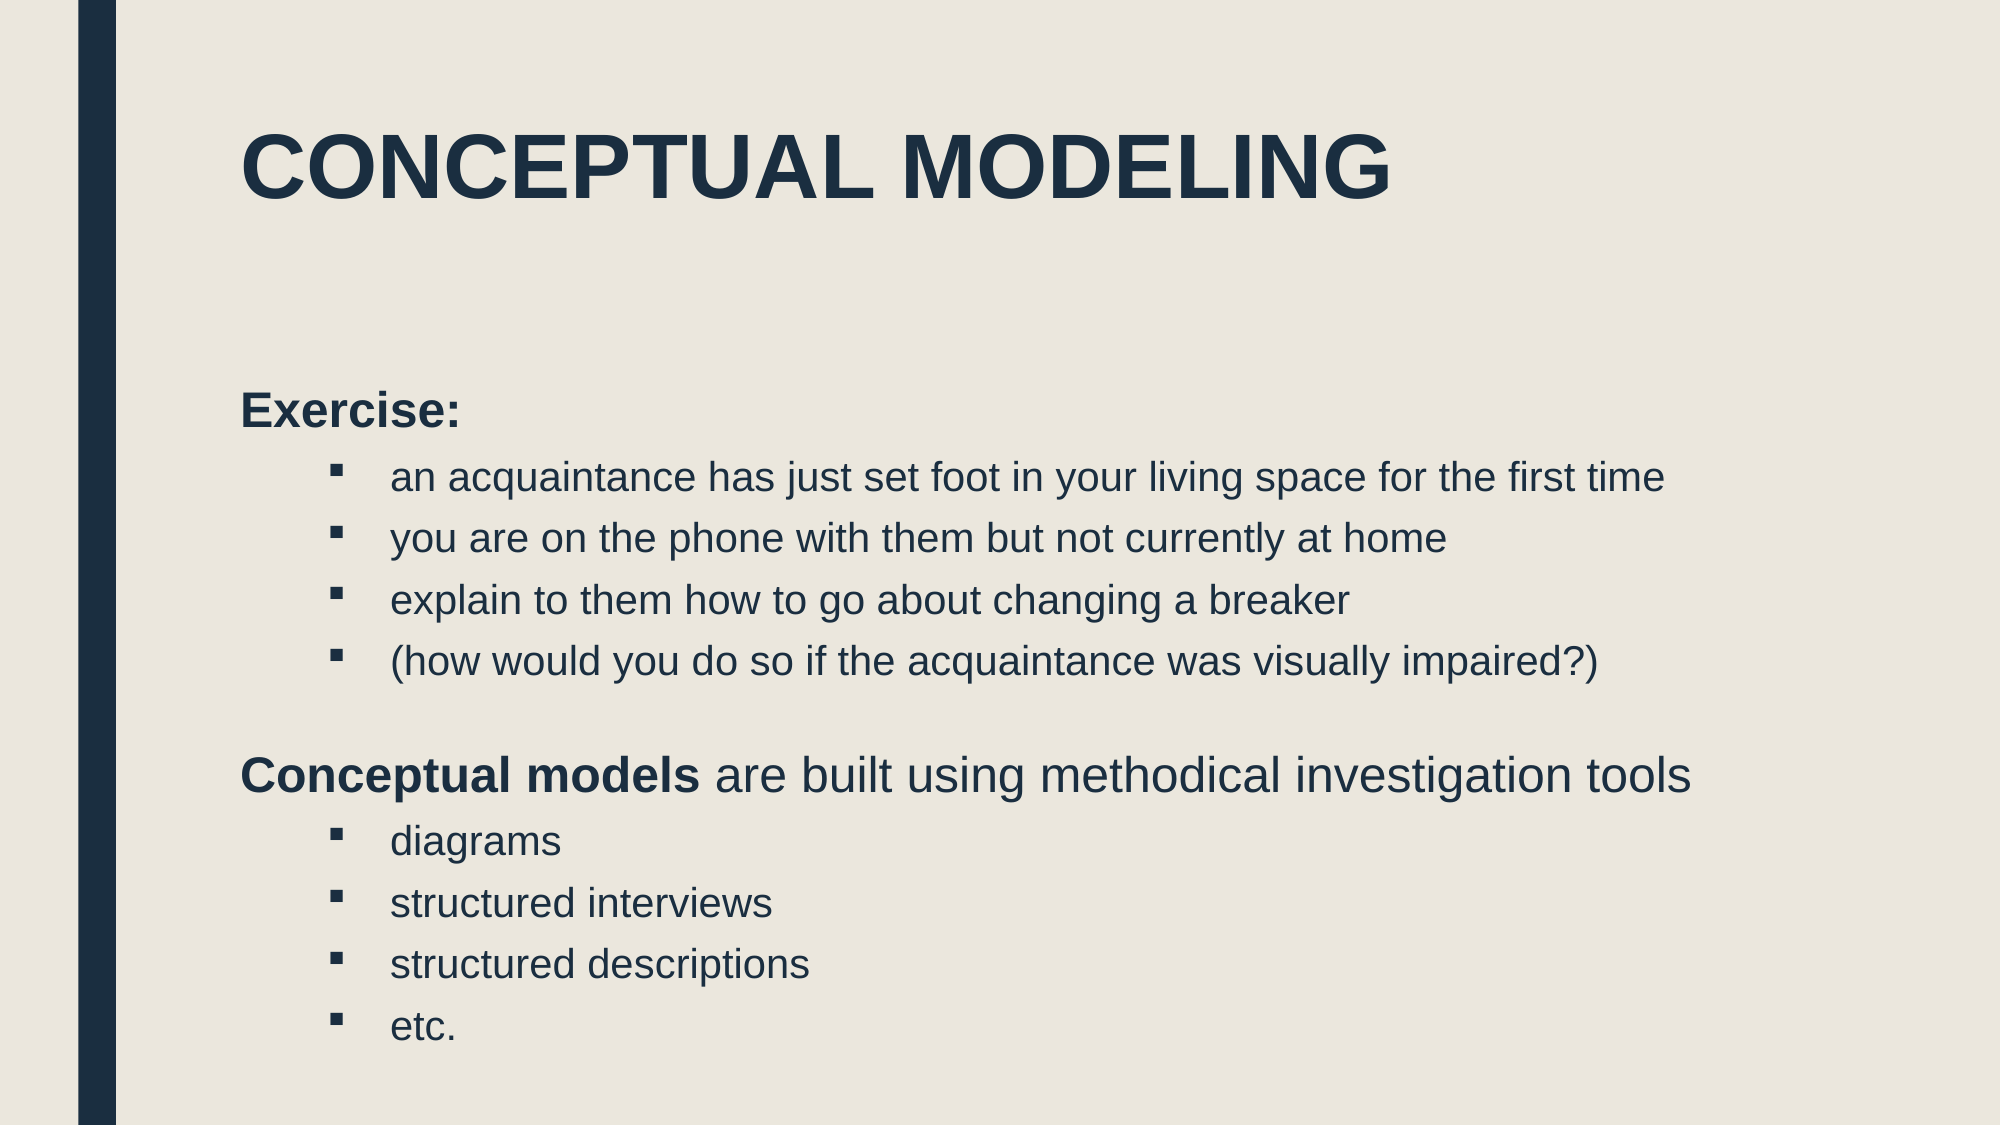

# CONCEPTUAL MODELING
Exercise:
an acquaintance has just set foot in your living space for the first time
you are on the phone with them but not currently at home
explain to them how to go about changing a breaker
(how would you do so if the acquaintance was visually impaired?)

Conceptual models are built using methodical investigation tools
diagrams
structured interviews
structured descriptions
etc.